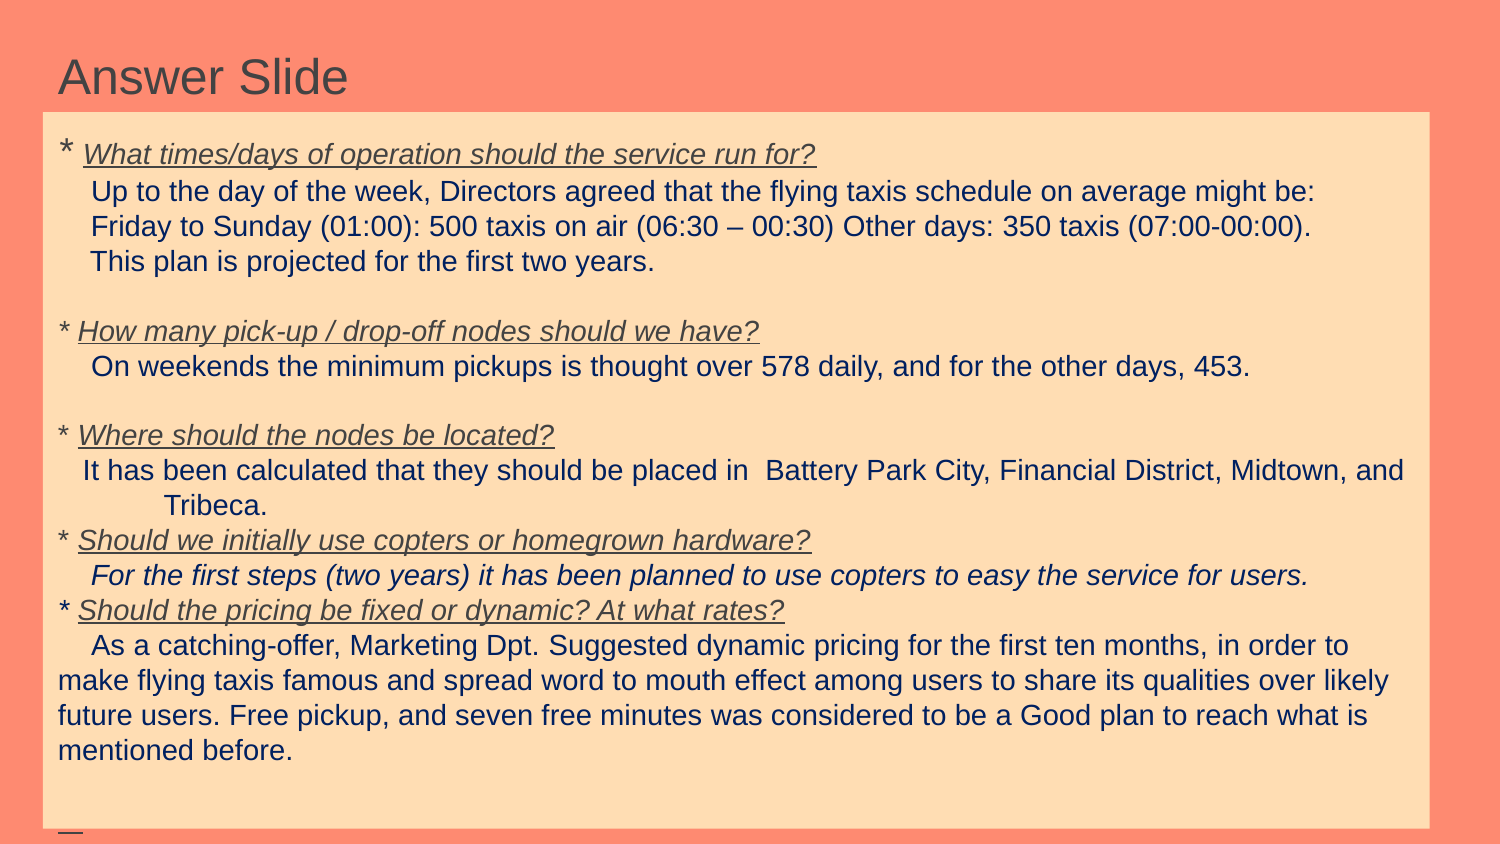

# Answer Slide

* What times/days of operation should the service run for?
    Up to the day of the week, Directors agreed that the flying taxis schedule on average might be:
    Friday to Sunday (01:00): 500 taxis on air (06:30 – 00:30) Other days: 350 taxis (07:00-00:00).
    This plan is projected for the first two years.
* How many pick-up / drop-off nodes should we have?
    On weekends the minimum pickups is thought over 578 daily, and for the other days, 453.
* Where should the nodes be located?
   It has been calculated that they should be placed in  Battery Park City, Financial District, Midtown, and           fkTribeca.
* Should we initially use copters or homegrown hardware?
    For the first steps (two years) it has been planned to use copters to easy the service for users.
* Should the pricing be fixed or dynamic? At what rates?
    As a catching-offer, Marketing Dpt. Suggested dynamic pricing for the first ten months, in order to make flying taxis famous and spread word to mouth effect among users to share its qualities over likely future users. Free pickup, and seven free minutes was considered to be a Good plan to reach what is mentioned before.